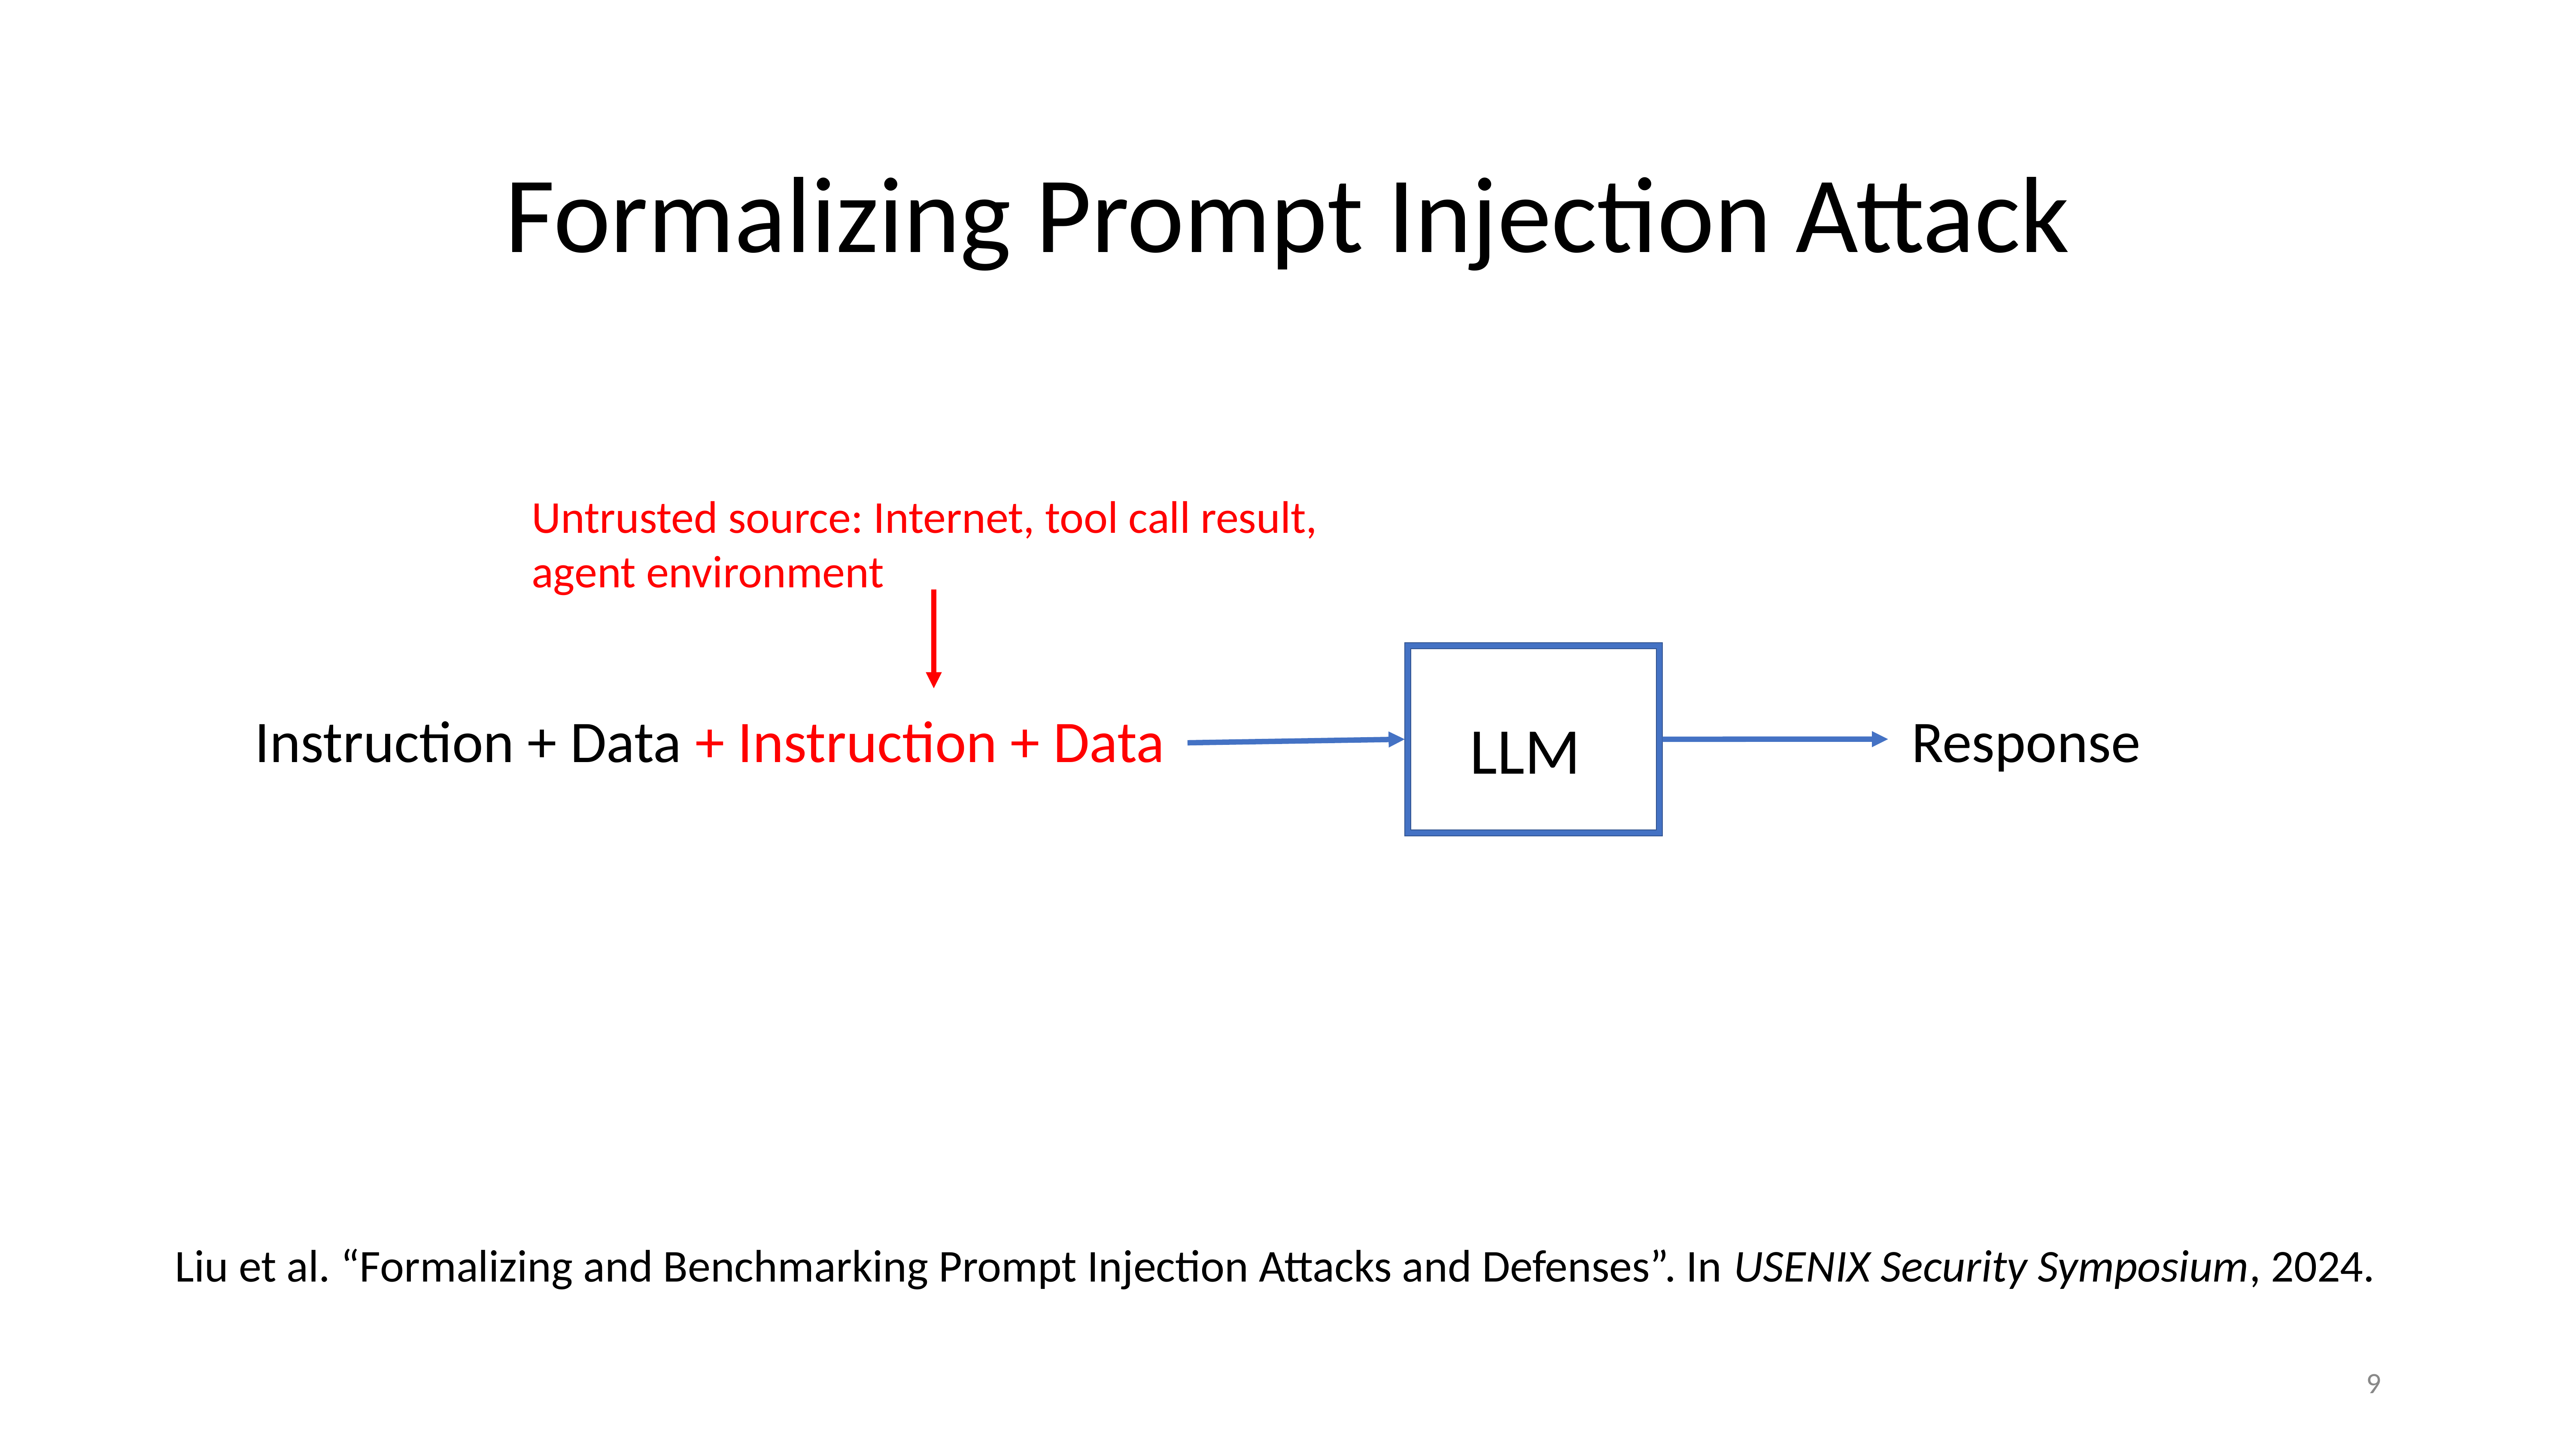

# Formalizing Prompt Injection Attack
Untrusted source: Internet, tool call result, agent environment

Response
Instruction + Data + Instruction + Data
LLM
Liu et al. “Formalizing and Benchmarking Prompt Injection Attacks and Defenses”. In USENIX Security Symposium, 2024.
9